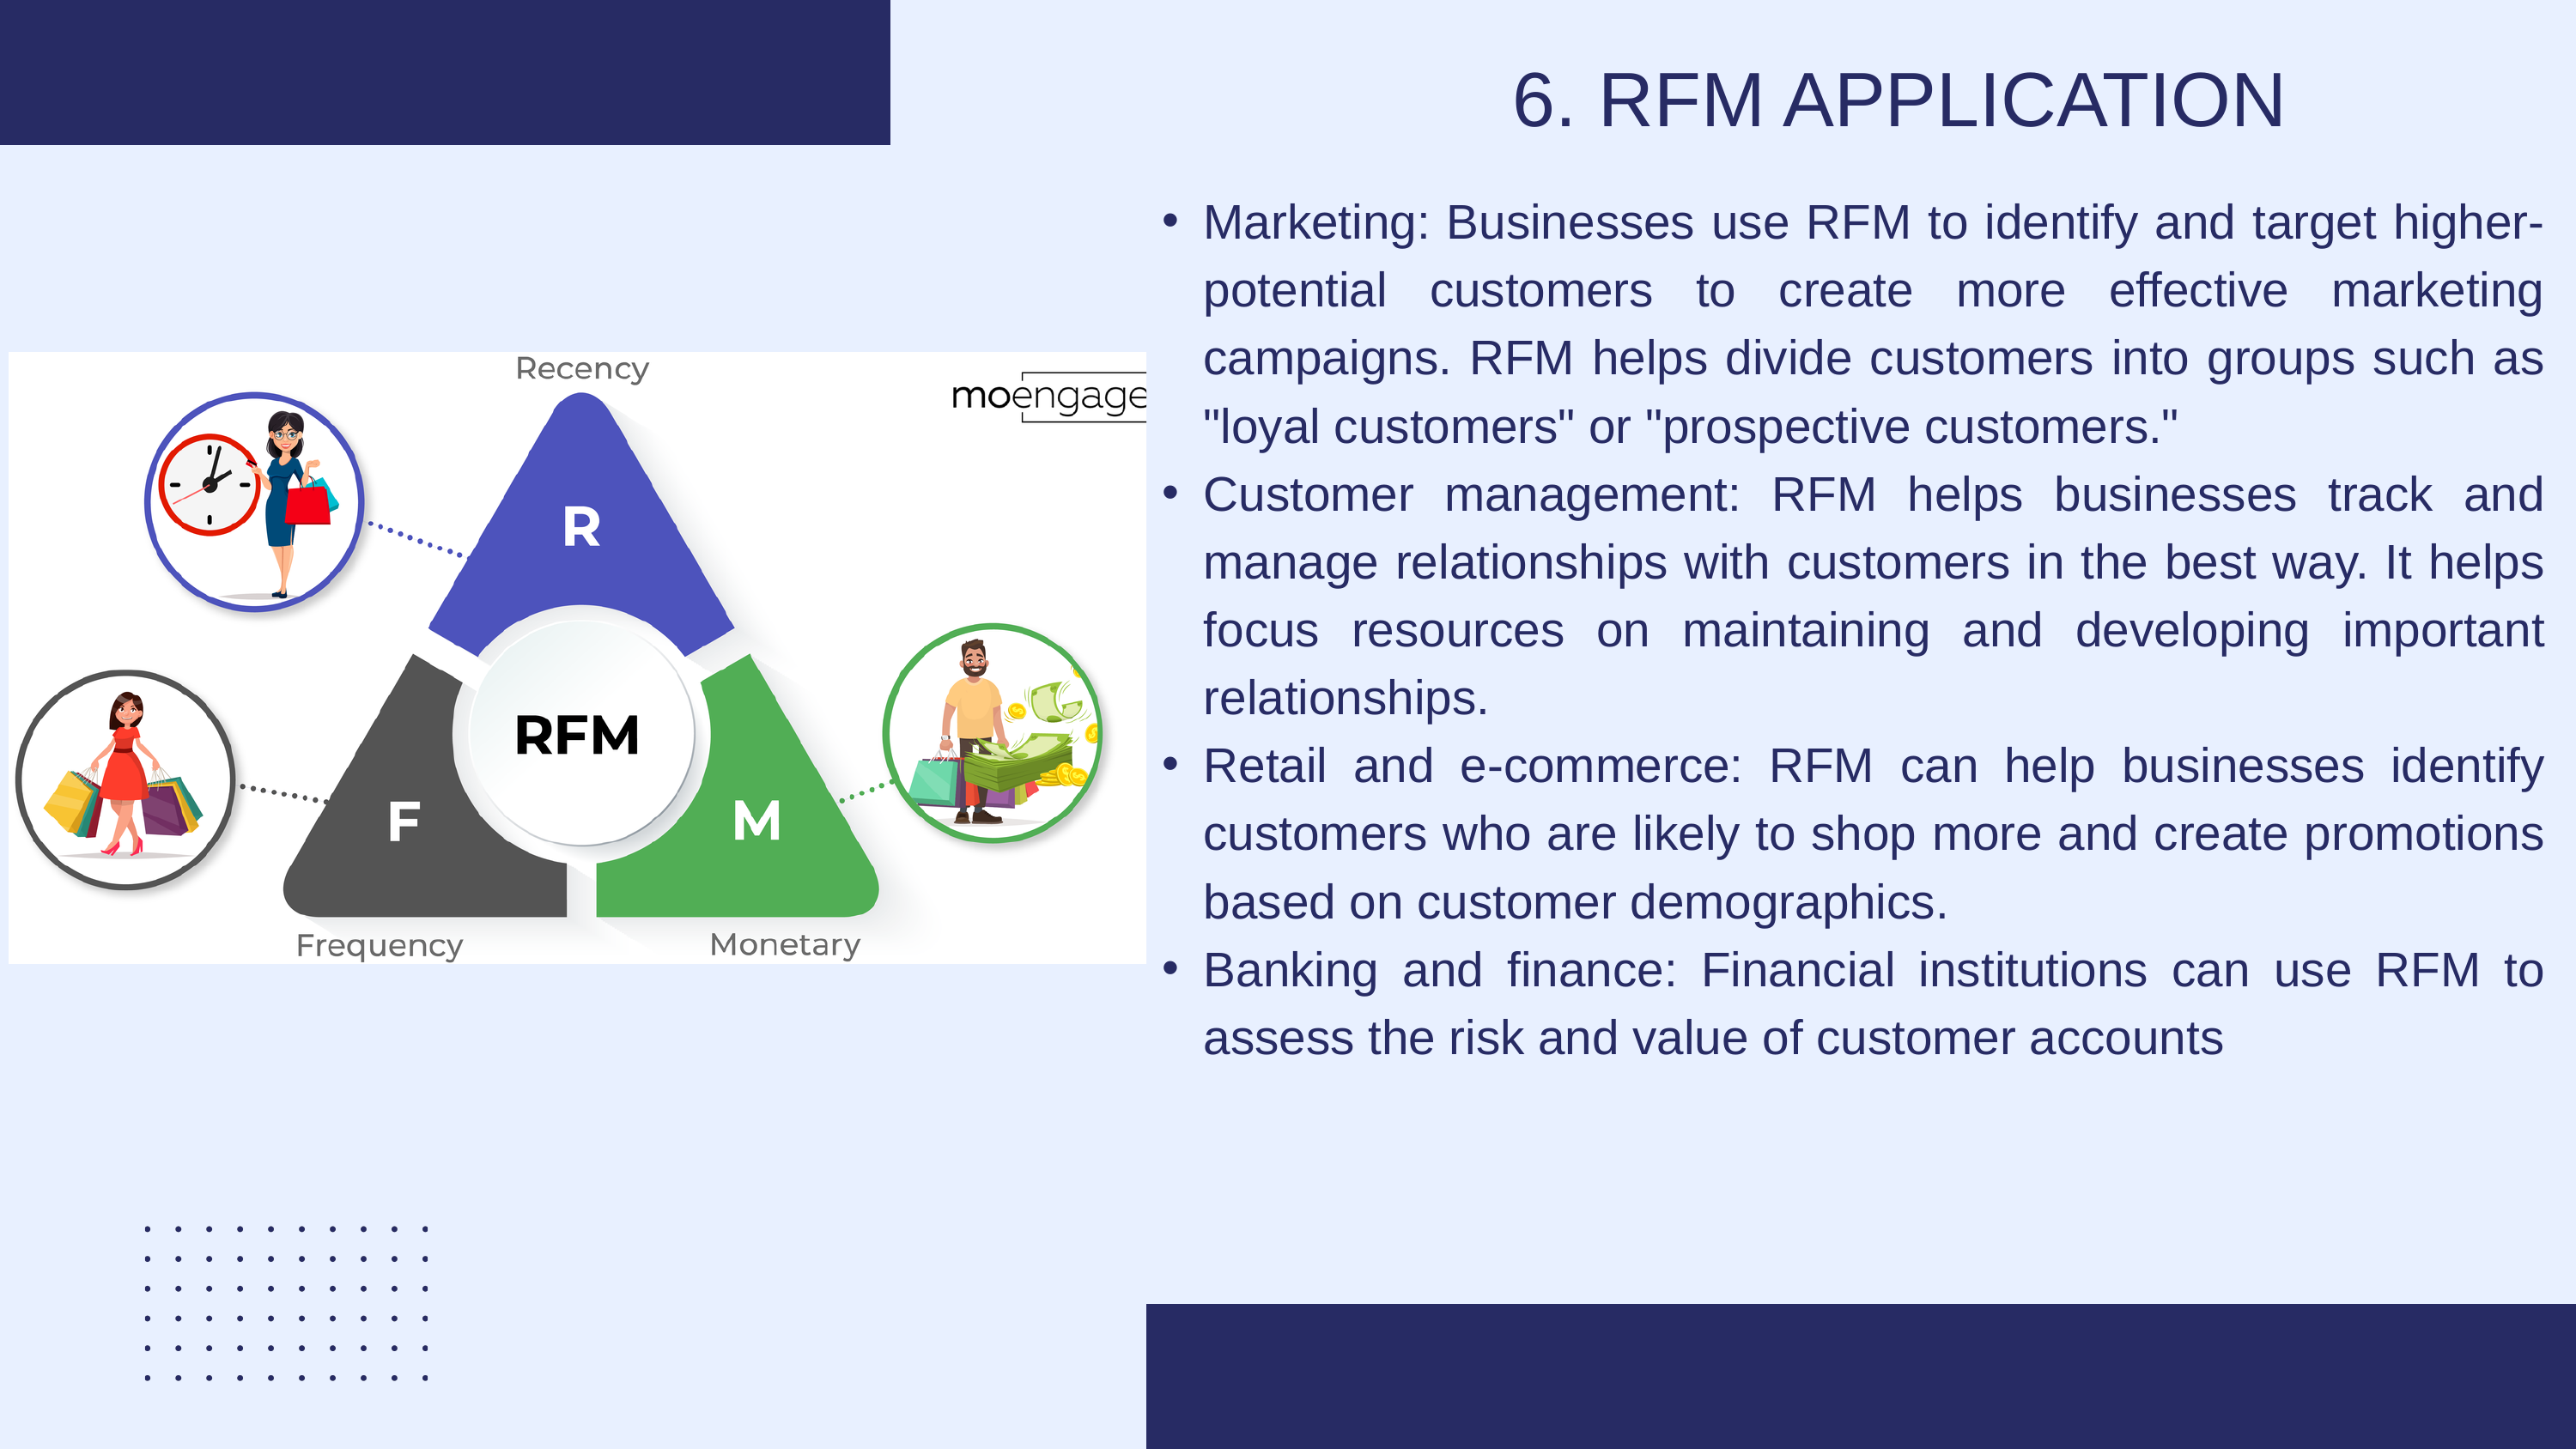

6. RFM APPLICATION

Marketing: Businesses use RFM to identify and target higher-potential customers to create more effective marketing campaigns. RFM helps divide customers into groups such as "loyal customers" or "prospective customers."
Customer management: RFM helps businesses track and manage relationships with customers in the best way. It helps focus resources on maintaining and developing important relationships.
Retail and e-commerce: RFM can help businesses identify customers who are likely to shop more and create promotions based on customer demographics.
Banking and finance: Financial institutions can use RFM to assess the risk and value of customer accounts